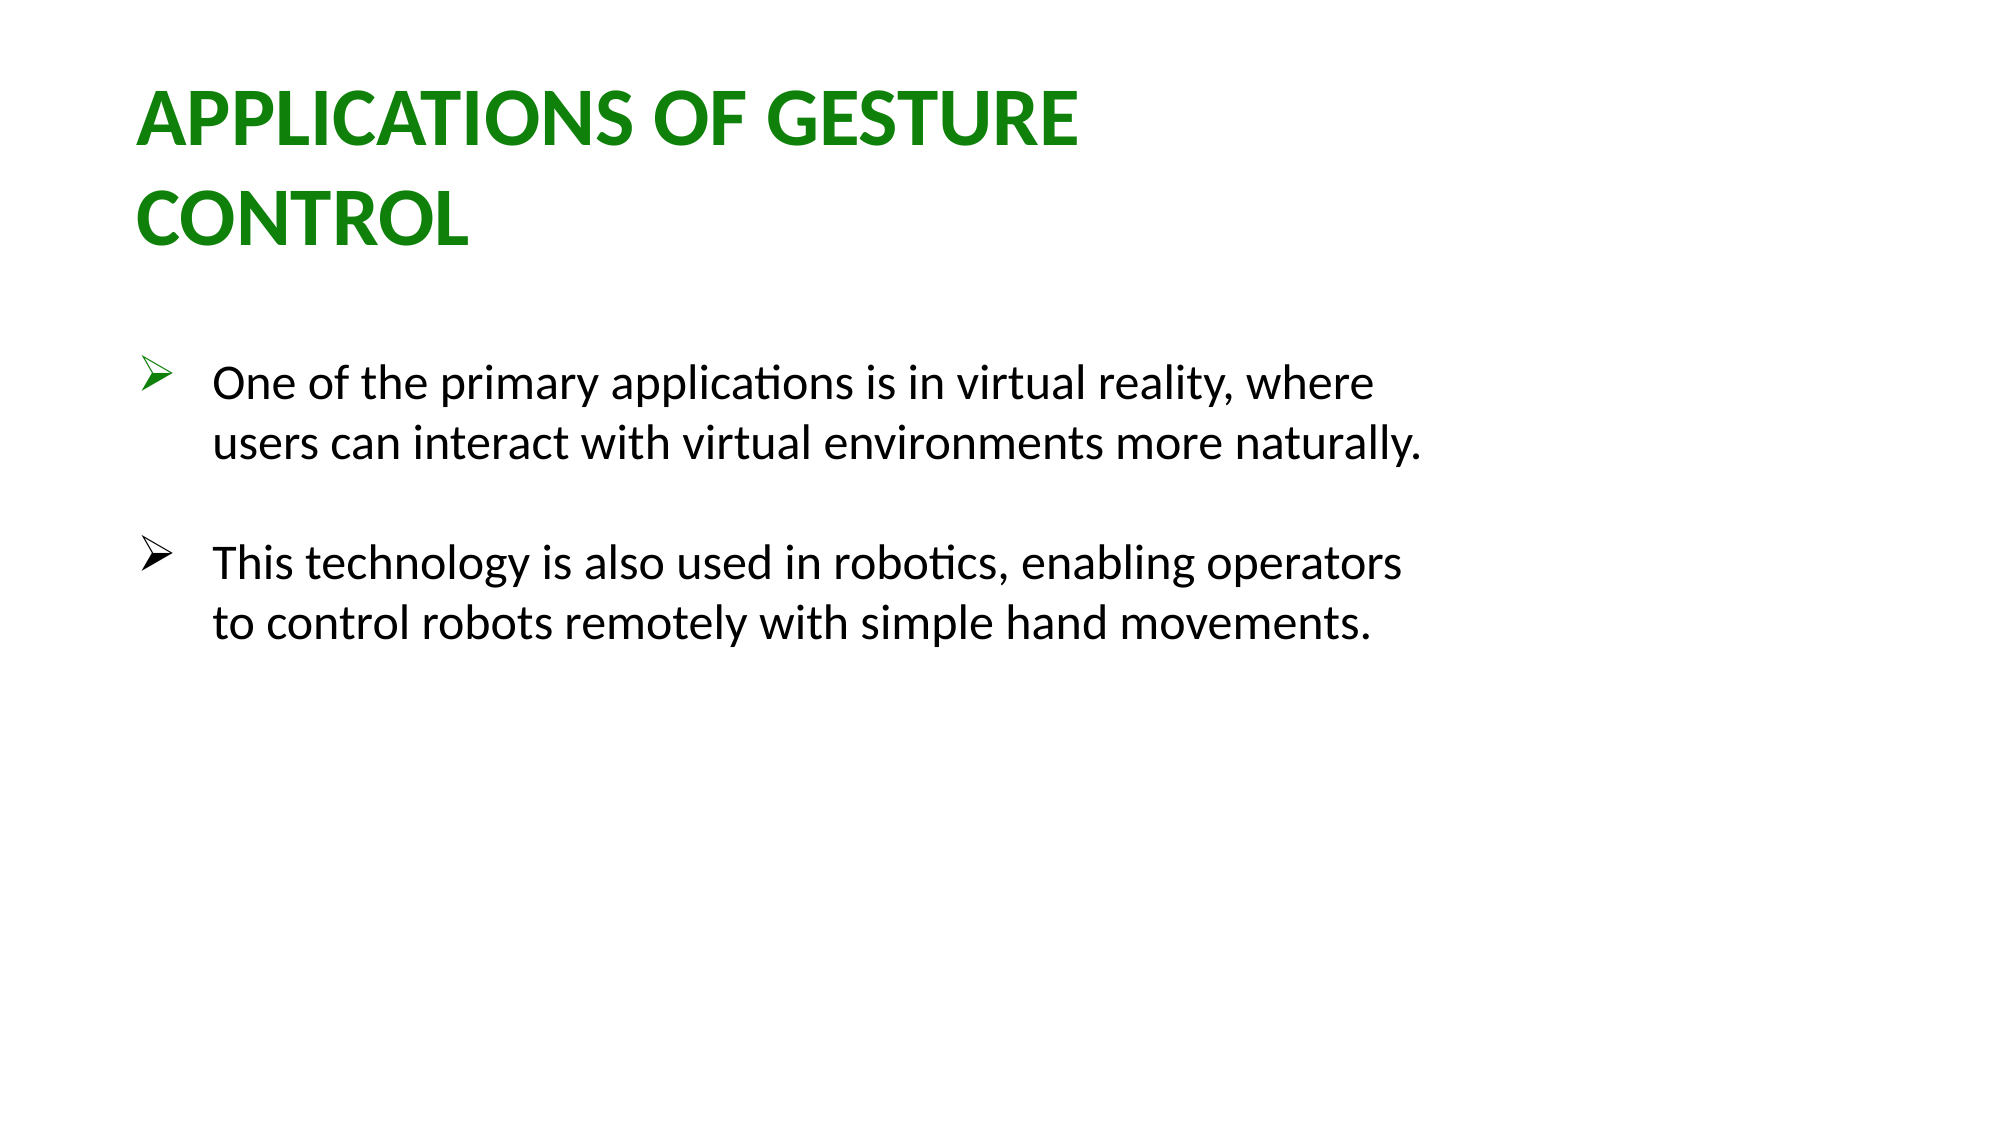

# APPLICATIONS OF GESTURE CONTROL
One of the primary applications is in virtual reality, where users can interact with virtual environments more naturally.

This technology is also used in robotics, enabling operators to control robots remotely with simple hand movements.